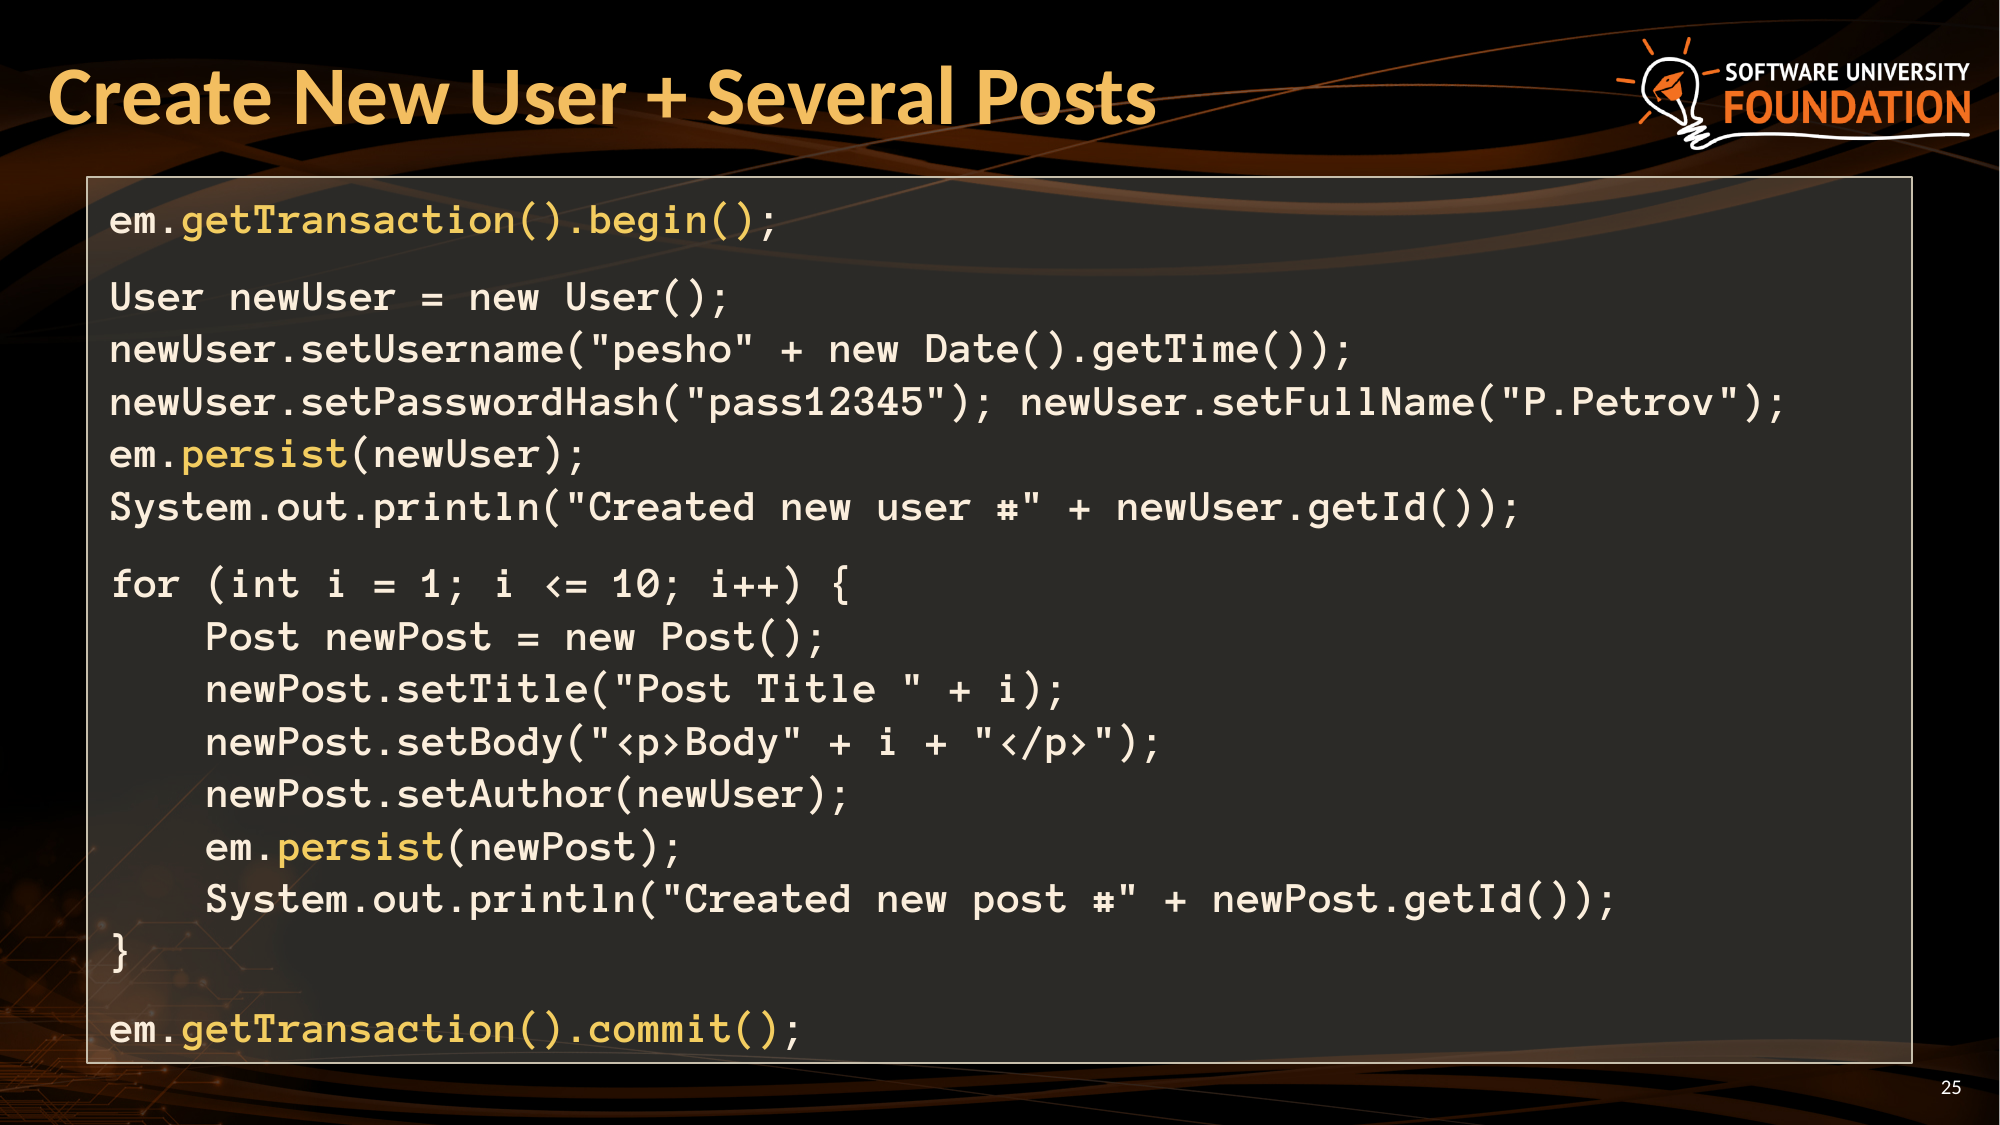

# Create New User + Several Posts
em.getTransaction().begin();
User newUser = new User();
newUser.setUsername("pesho" + new Date().getTime());
newUser.setPasswordHash("pass12345"); newUser.setFullName("P.Petrov");
em.persist(newUser);
System.out.println("Created new user #" + newUser.getId());
for (int i = 1; i <= 10; i++) {
    Post newPost = new Post();
    newPost.setTitle("Post Title " + i);
    newPost.setBody("<p>Body" + i + "</p>");
    newPost.setAuthor(newUser);
    em.persist(newPost);
    System.out.println("Created new post #" + newPost.getId());
}
em.getTransaction().commit();
25